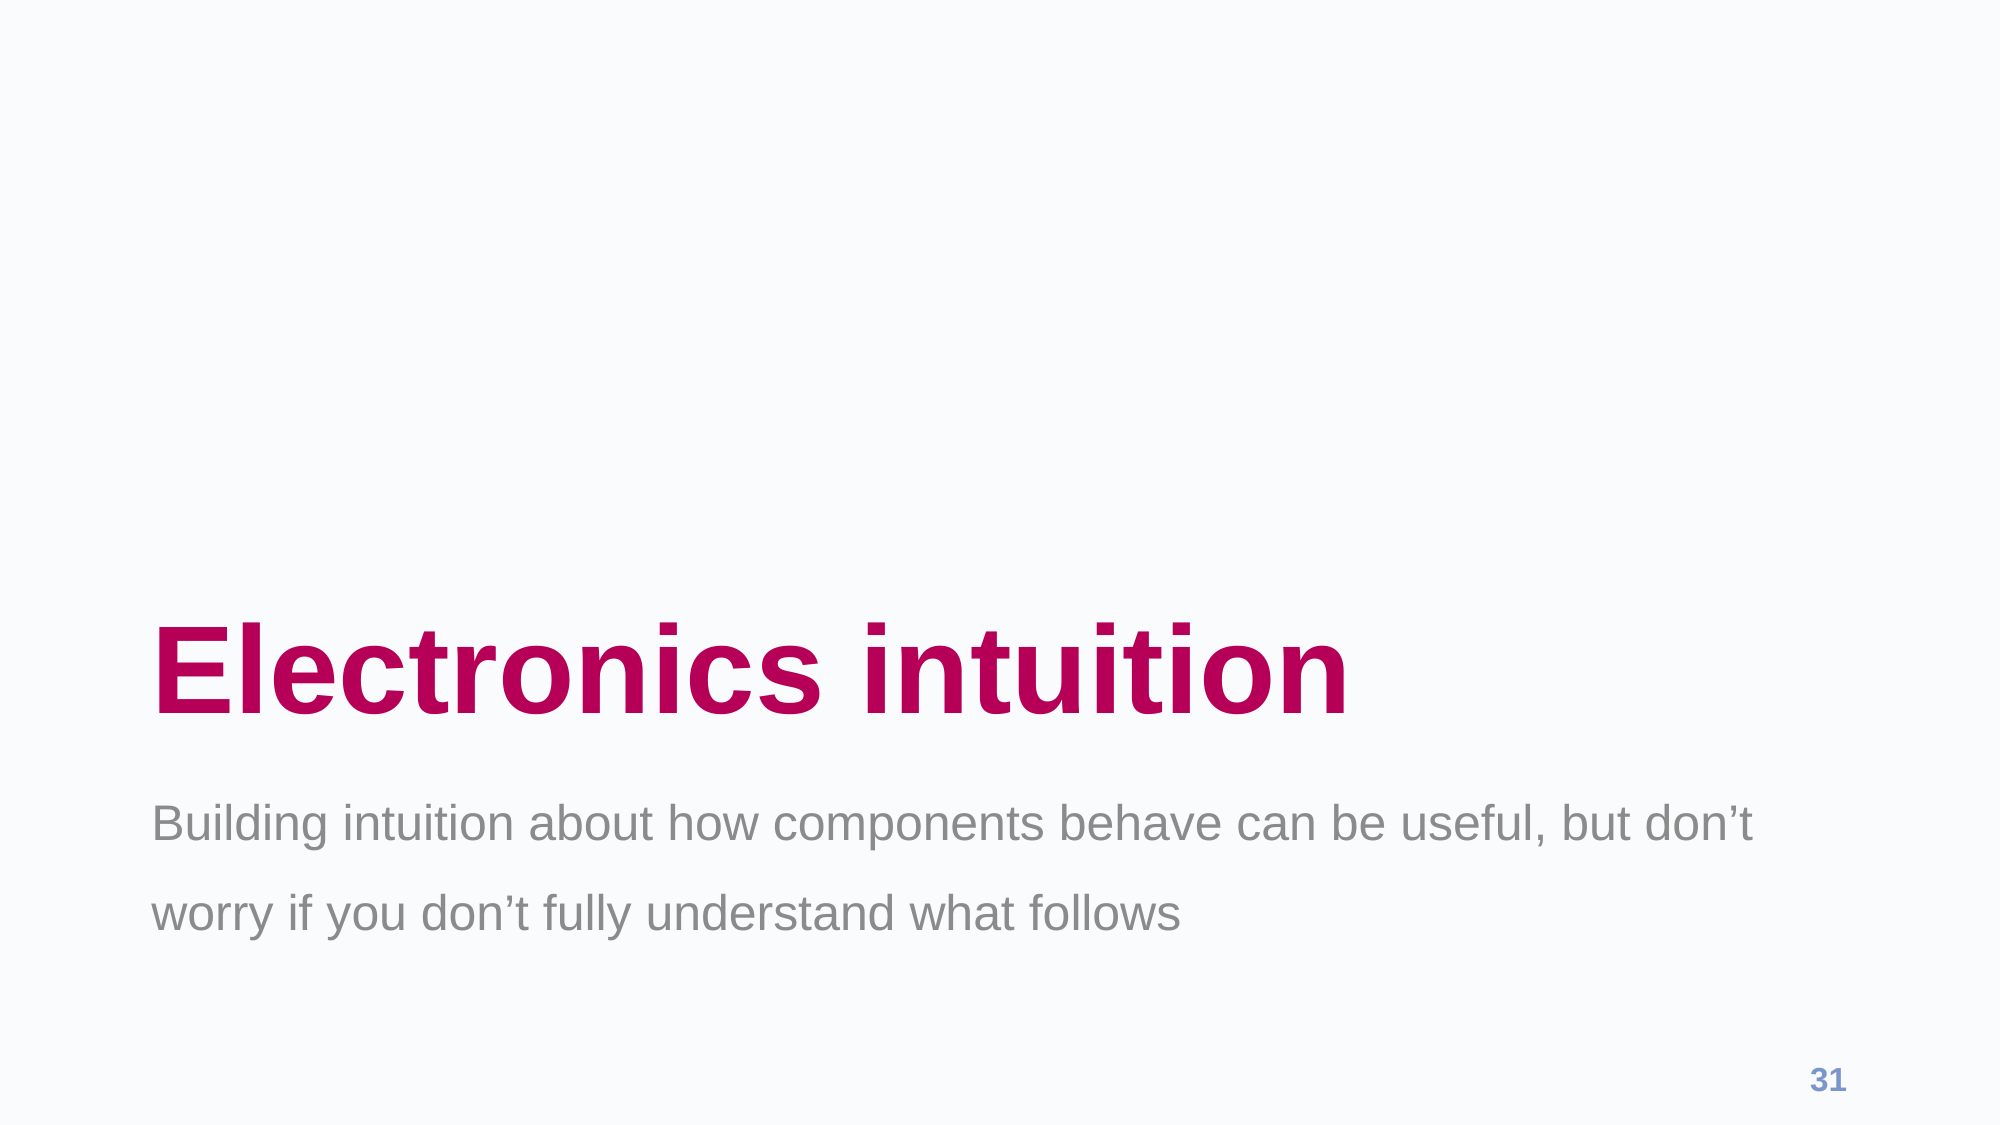

# Electronics intuition
Building intuition about how components behave can be useful, but don’t worry if you don’t fully understand what follows
31